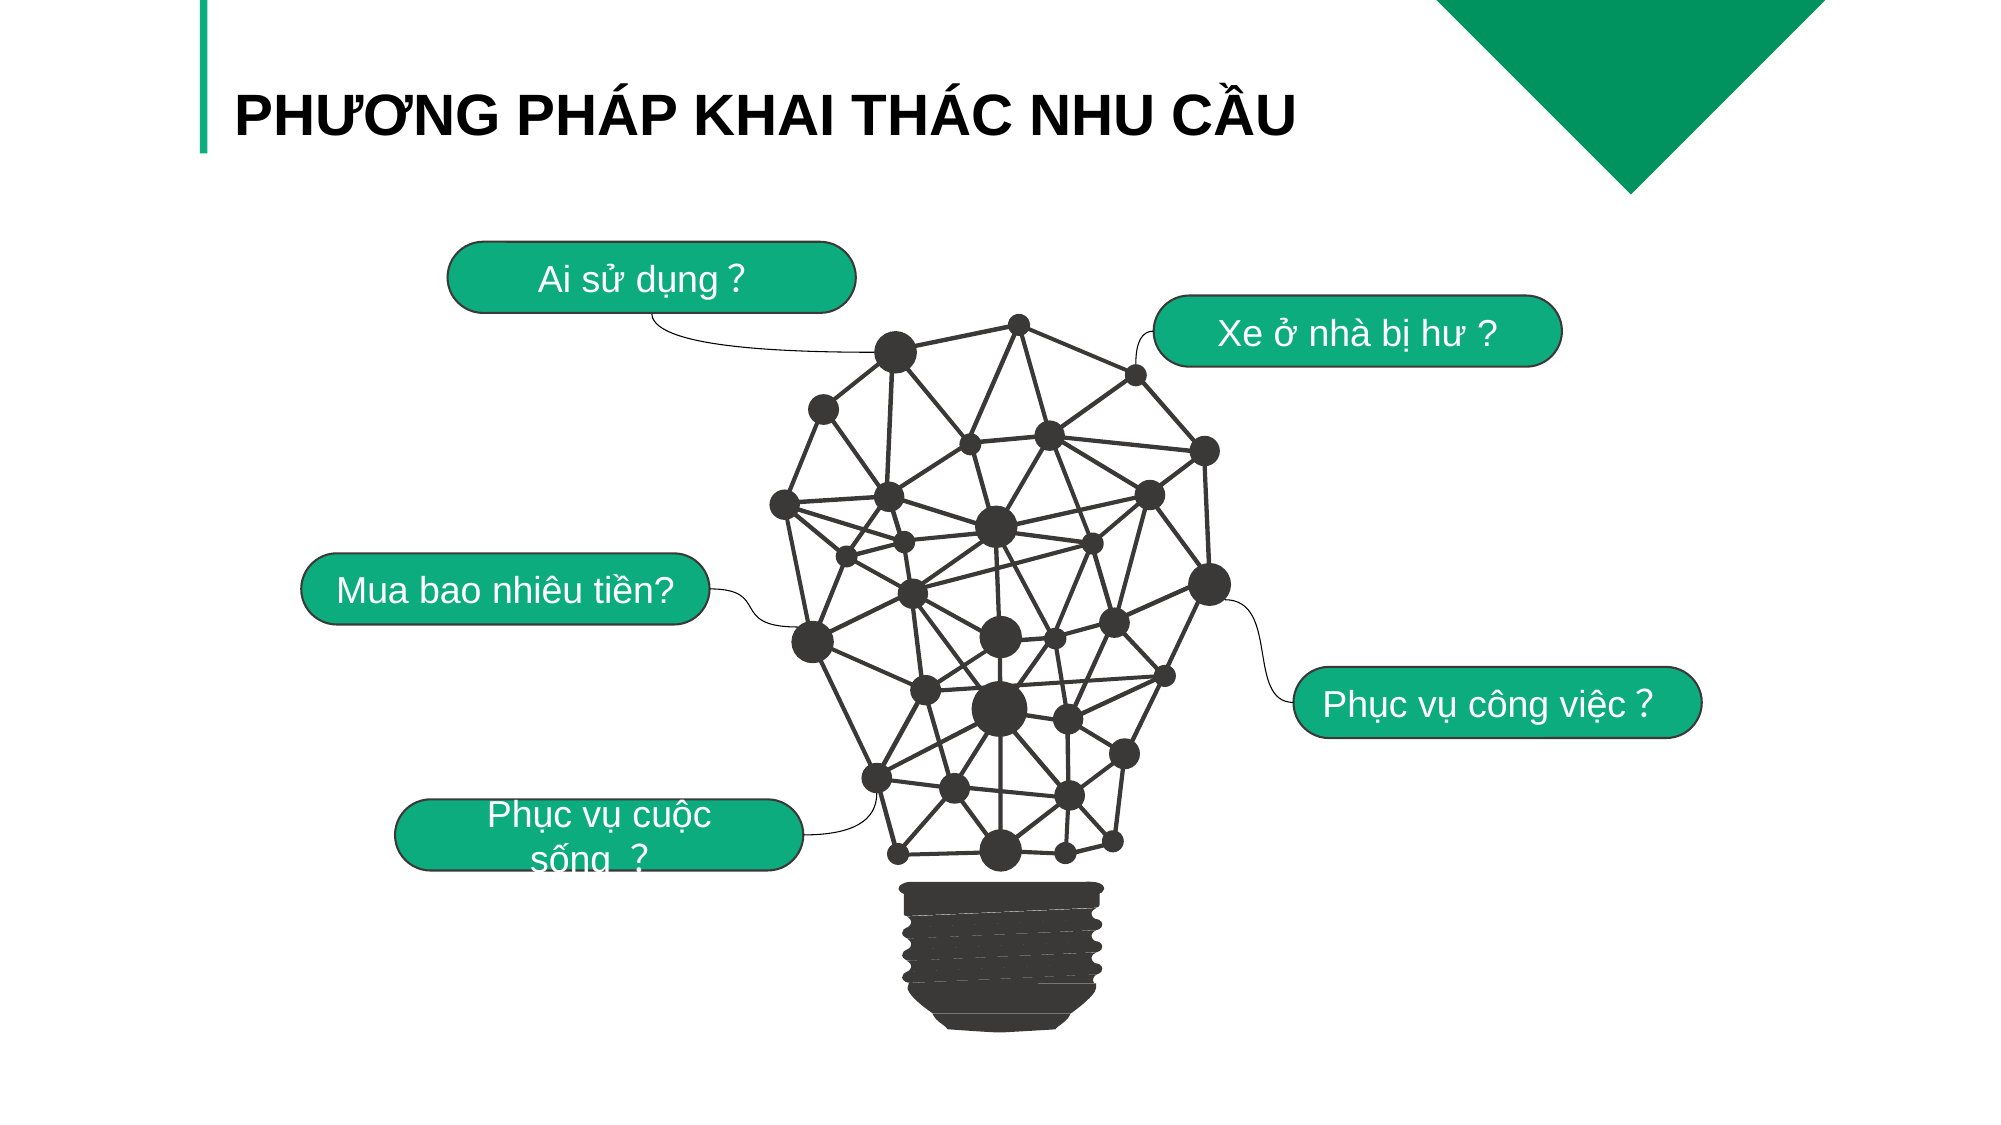

PHƯƠNG PHÁP KHAI THÁC NHU CẦU

Ai sử dụng？
Xe ở nhà bị hư ?

Mua bao nhiêu tiền?
Phục vụ công việc？
Phục vụ cuộc sống ？